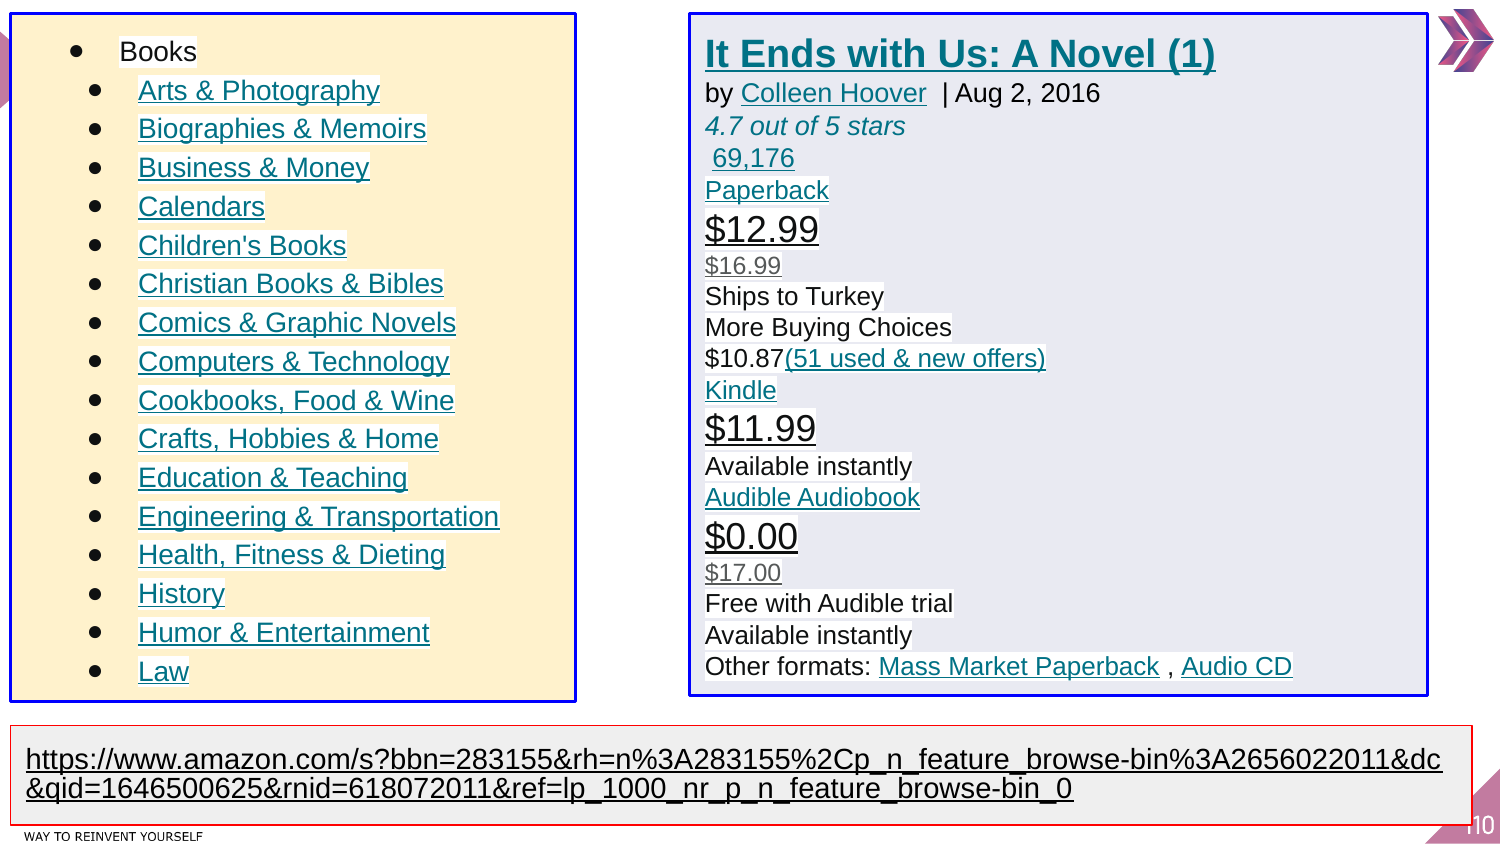

Books
Arts & Photography
Biographies & Memoirs
Business & Money
Calendars
Children's Books
Christian Books & Bibles
Comics & Graphic Novels
Computers & Technology
Cookbooks, Food & Wine
Crafts, Hobbies & Home
Education & Teaching
Engineering & Transportation
Health, Fitness & Dieting
History
Humor & Entertainment
Law
It Ends with Us: A Novel (1)
by Colleen Hoover  | Aug 2, 2016
4.7 out of 5 stars
 69,176
Paperback
$12.99
$16.99
Ships to Turkey
More Buying Choices
$10.87(51 used & new offers)
Kindle
$11.99
Available instantly
Audible Audiobook
$0.00
$17.00
Free with Audible trial
Available instantly
Other formats: Mass Market Paperback , Audio CD
https://www.amazon.com/s?bbn=283155&rh=n%3A283155%2Cp_n_feature_browse-bin%3A2656022011&dc&qid=1646500625&rnid=618072011&ref=lp_1000_nr_p_n_feature_browse-bin_0
110